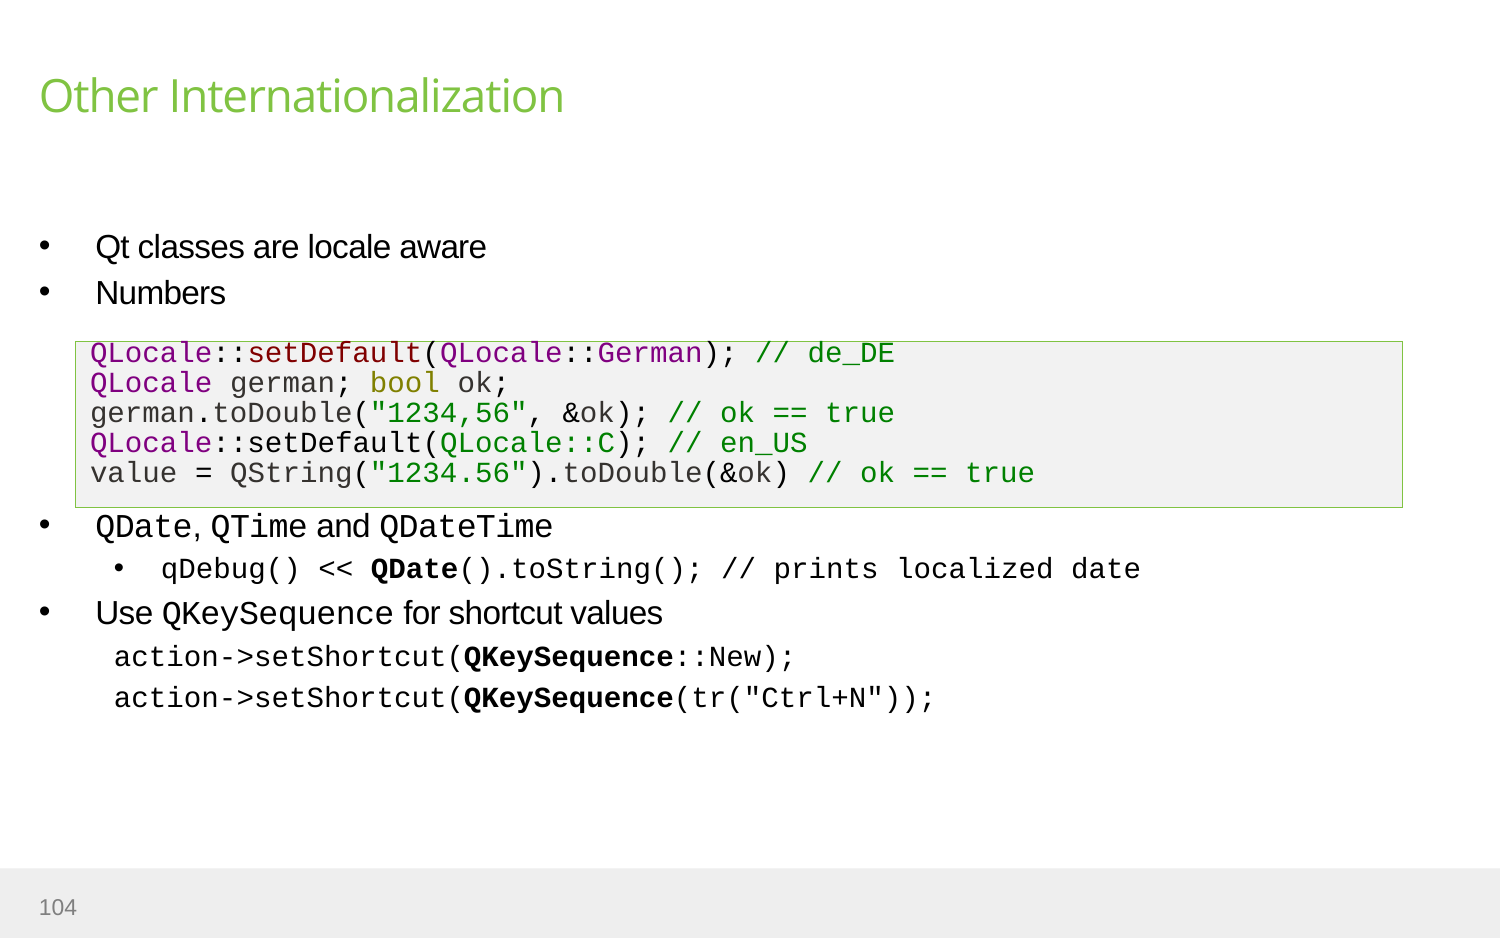

# Other Internationalization
Qt classes are locale aware
Numbers

QDate, QTime and QDateTime
qDebug() << QDate().toString(); // prints localized date
Use QKeySequence for shortcut values
action->setShortcut(QKeySequence::New);
action->setShortcut(QKeySequence(tr("Ctrl+N"));
QLocale::setDefault(QLocale::German); // de_DE
QLocale german; bool ok;
german.toDouble("1234,56", &ok); // ok == true
QLocale::setDefault(QLocale::C); // en_US
value = QString("1234.56").toDouble(&ok) // ok == true
104